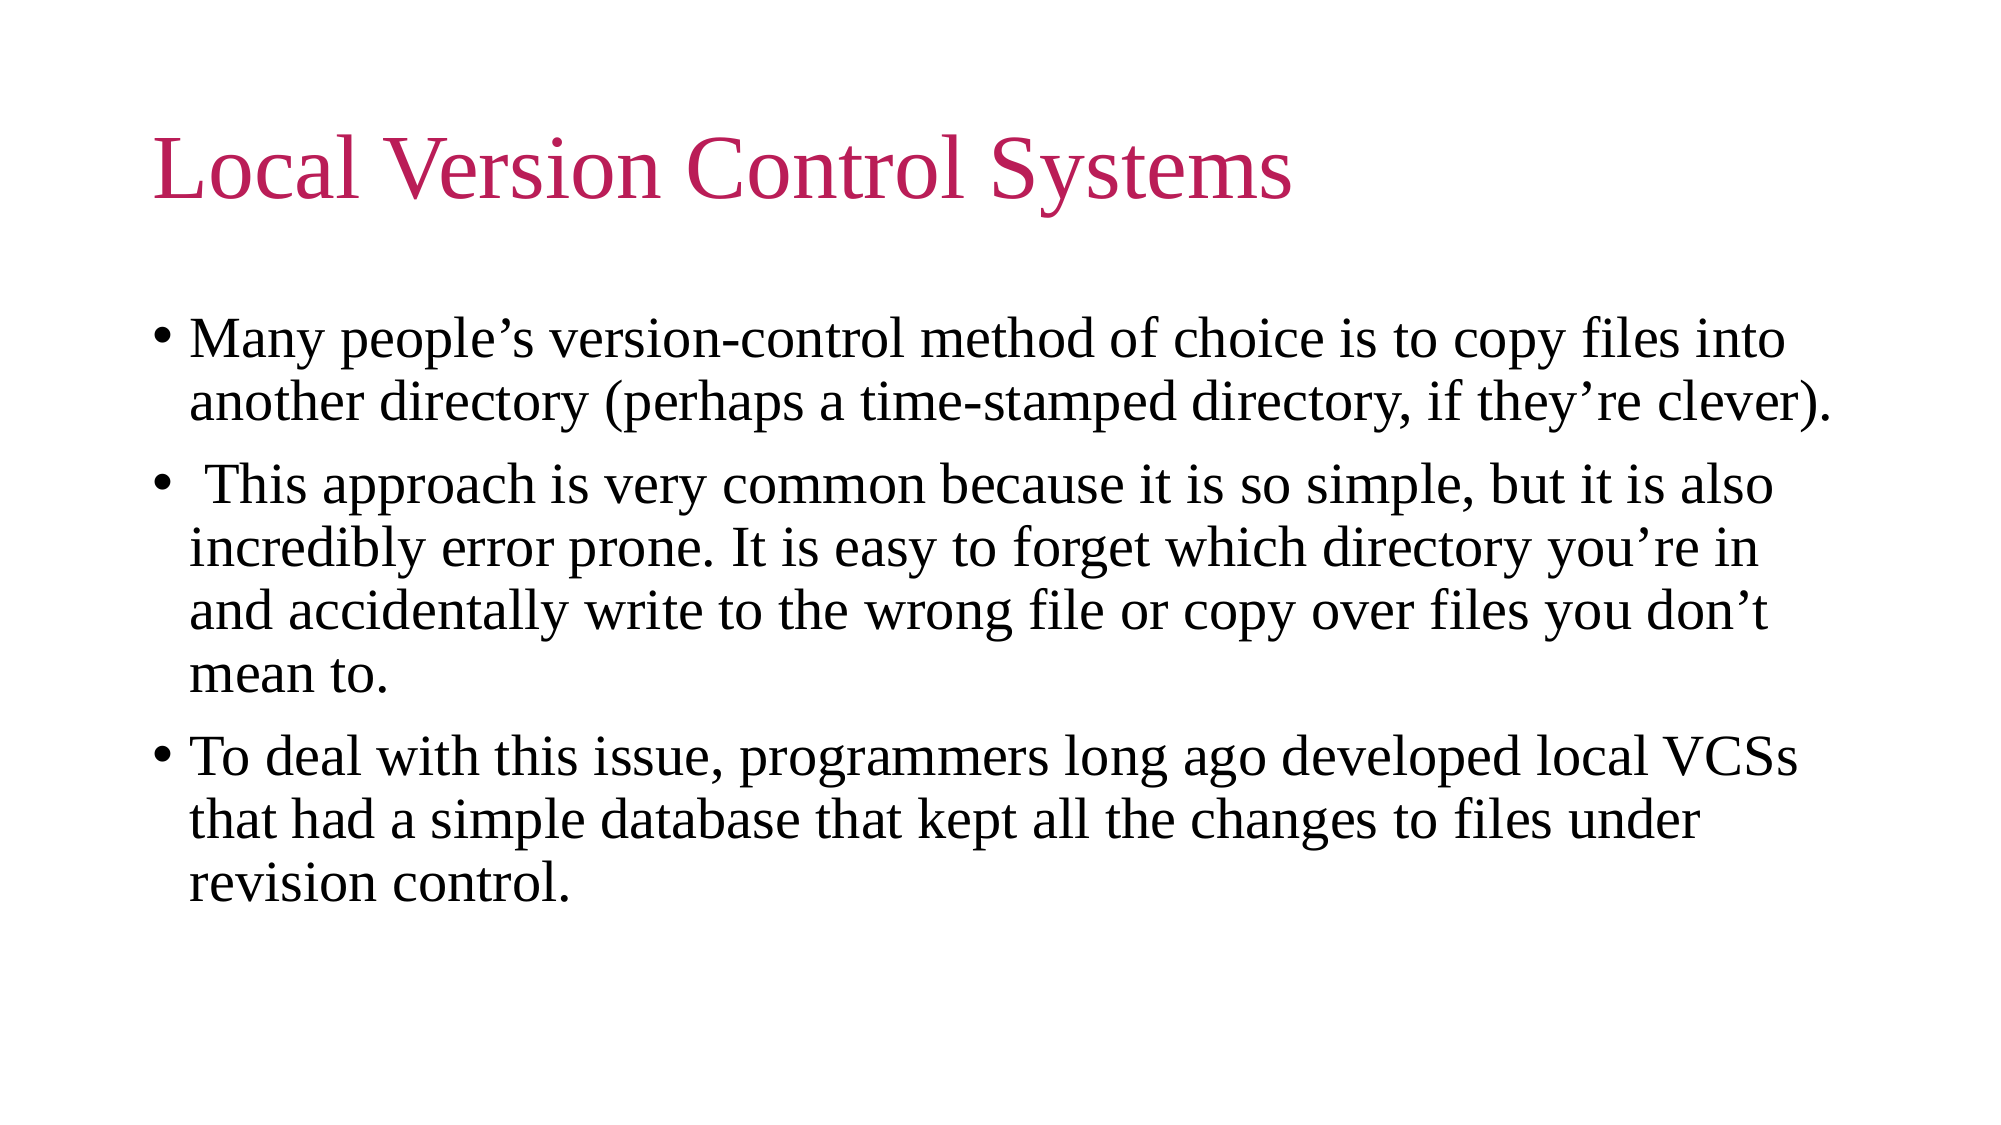

# Local Version Control Systems
Many people’s version-control method of choice is to copy files into another directory (perhaps a time-stamped directory, if they’re clever).
 This approach is very common because it is so simple, but it is also incredibly error prone. It is easy to forget which directory you’re in and accidentally write to the wrong file or copy over files you don’t mean to.
To deal with this issue, programmers long ago developed local VCSs that had a simple database that kept all the changes to files under revision control.